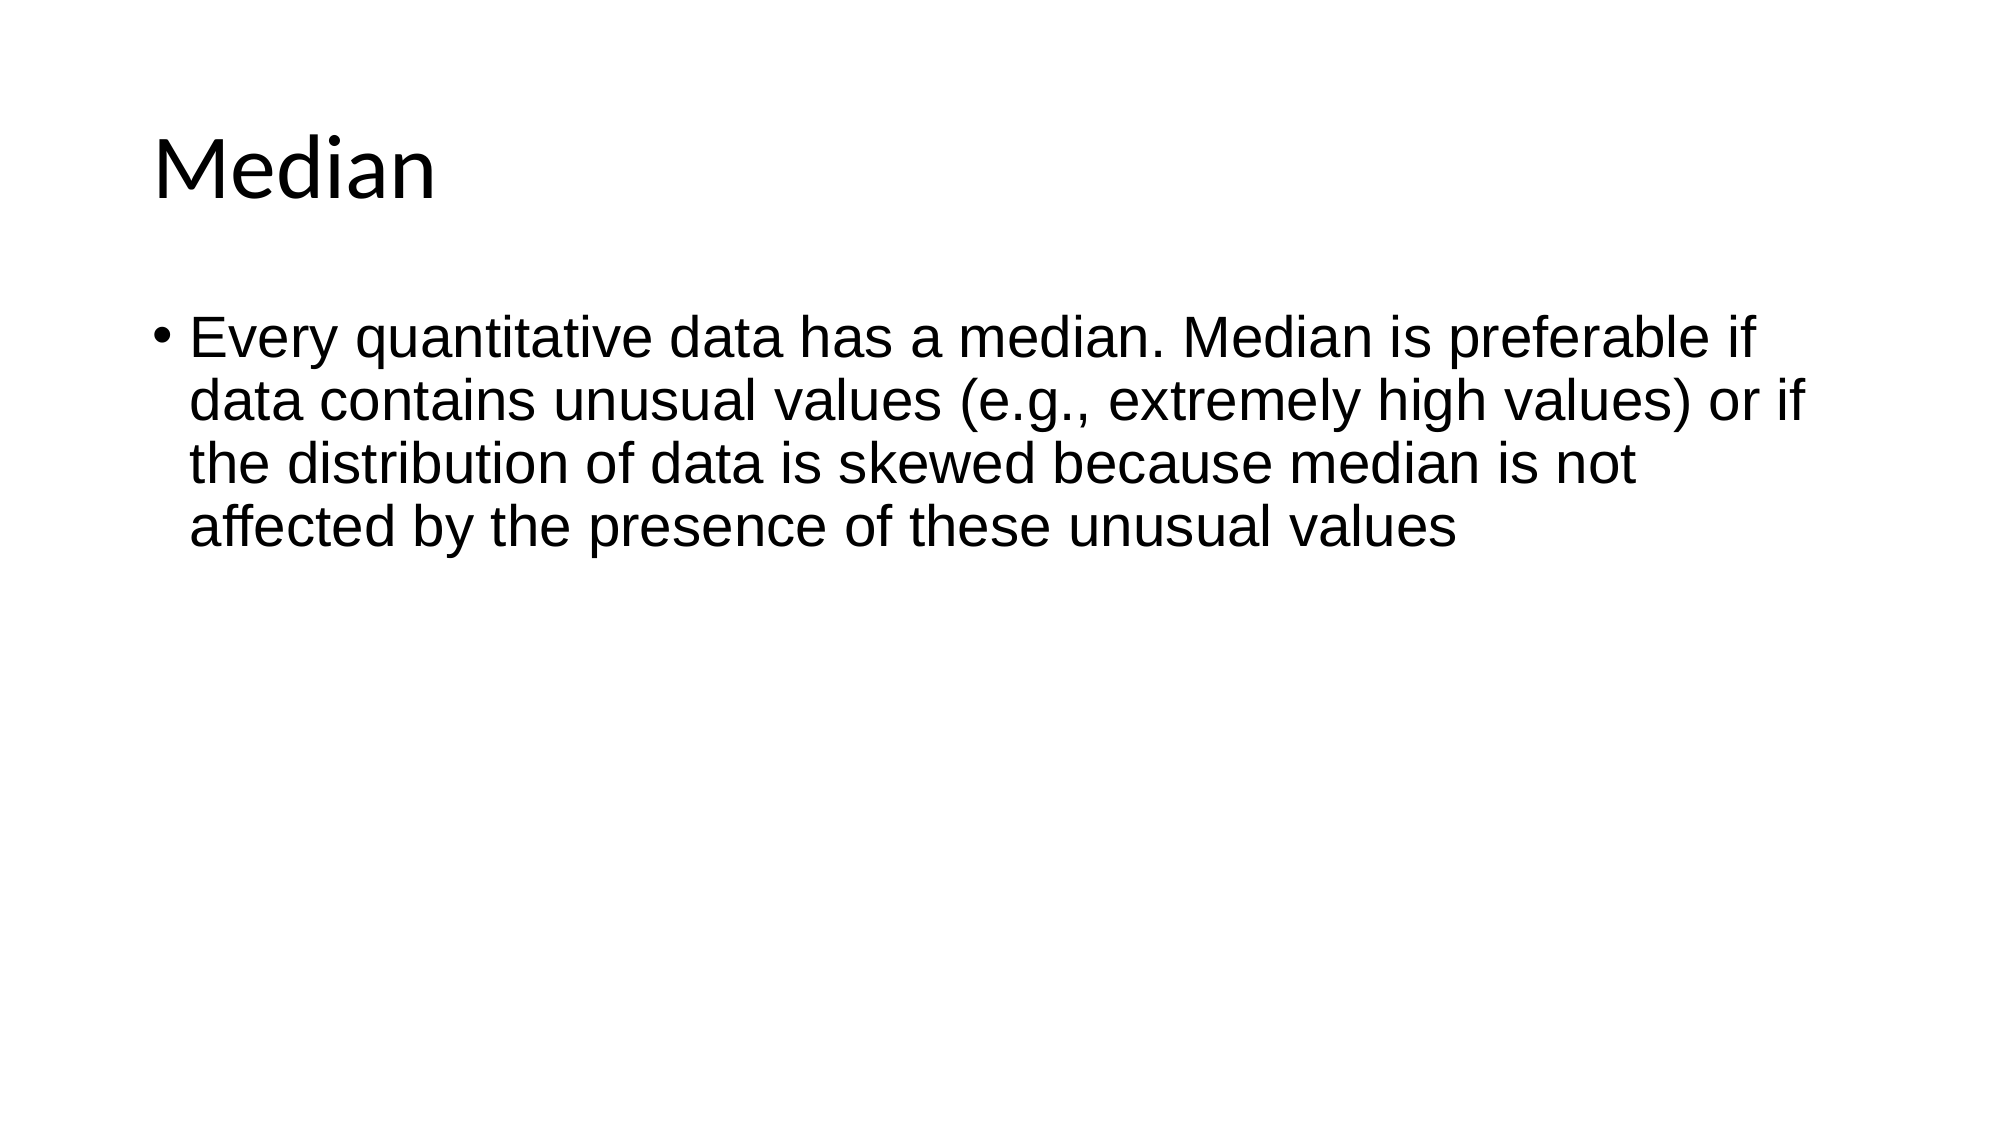

# Median
Every quantitative data has a median. Median is preferable if data contains unusual values (e.g., extremely high values) or if the distribution of data is skewed because median is not affected by the presence of these unusual values